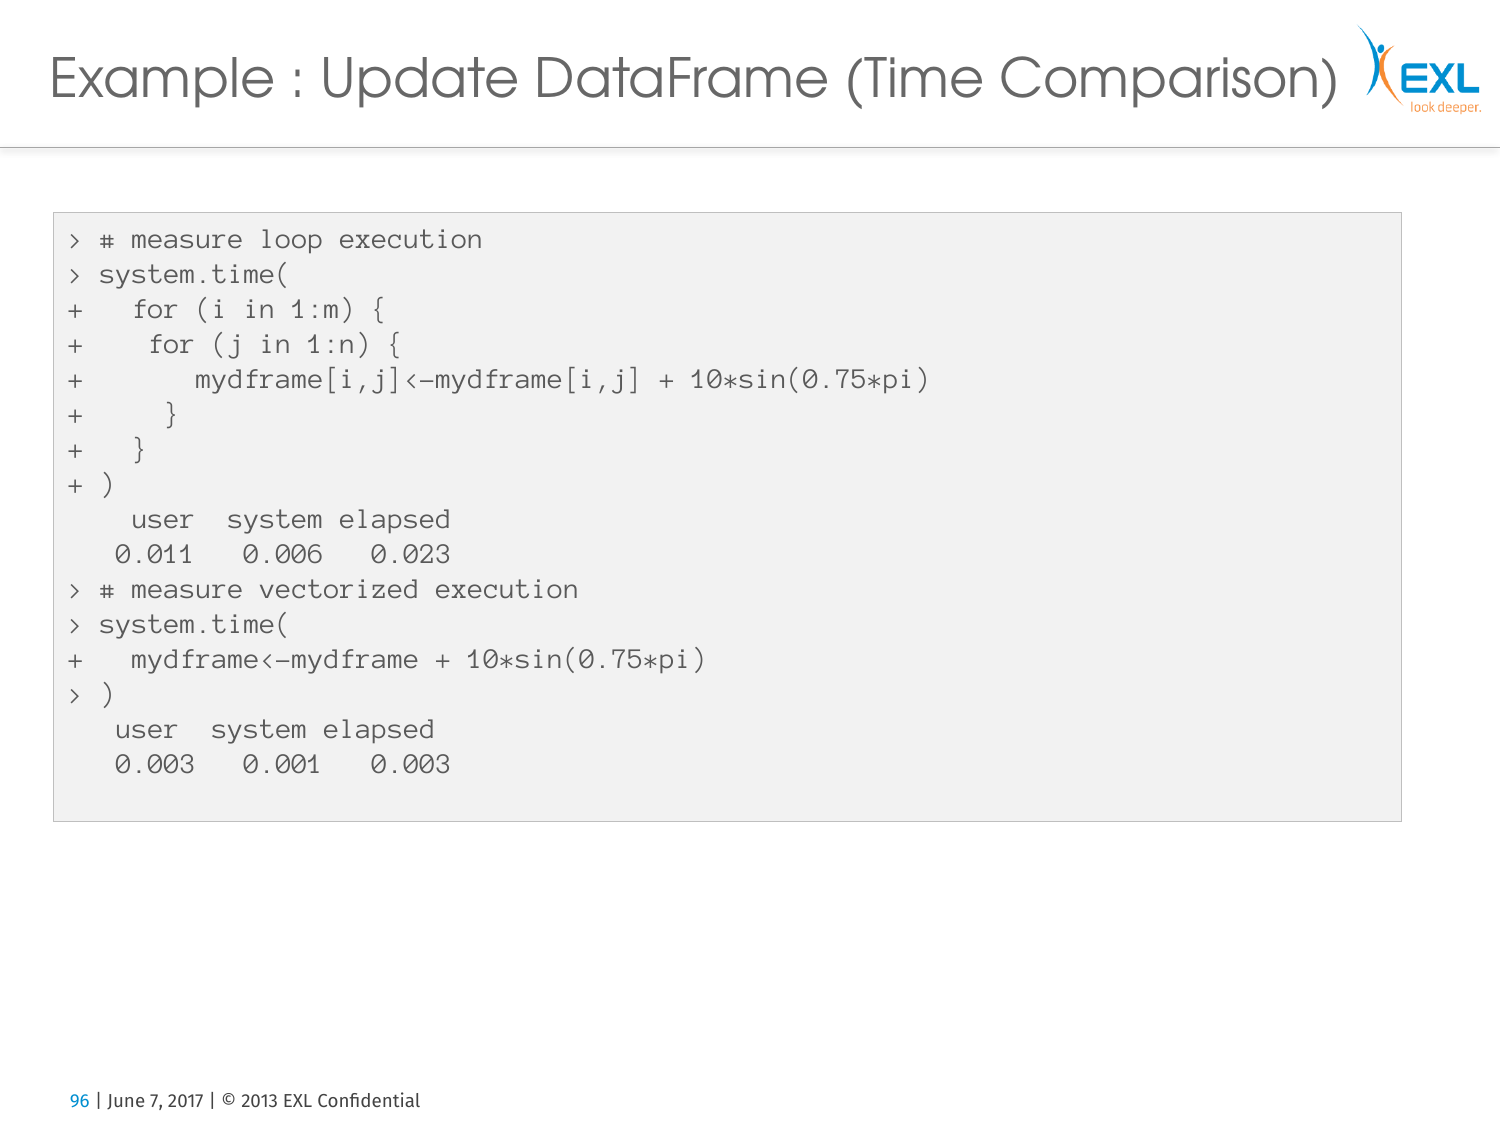

# Example : Update DataFrame (Time Comparison)
> # measure loop execution
> system.time(
+   for (i in 1:m) {
+    for (j in 1:n) {
+       mydframe[i,j]<-mydframe[i,j] + 10*sin(0.75*pi)
+     }
+   }
+ )
    user  system elapsed
   0.011   0.006   0.023
> # measure vectorized execution
> system.time(
+   mydframe<-mydframe + 10*sin(0.75*pi)
> )
   user  system elapsed
   0.003   0.001   0.003